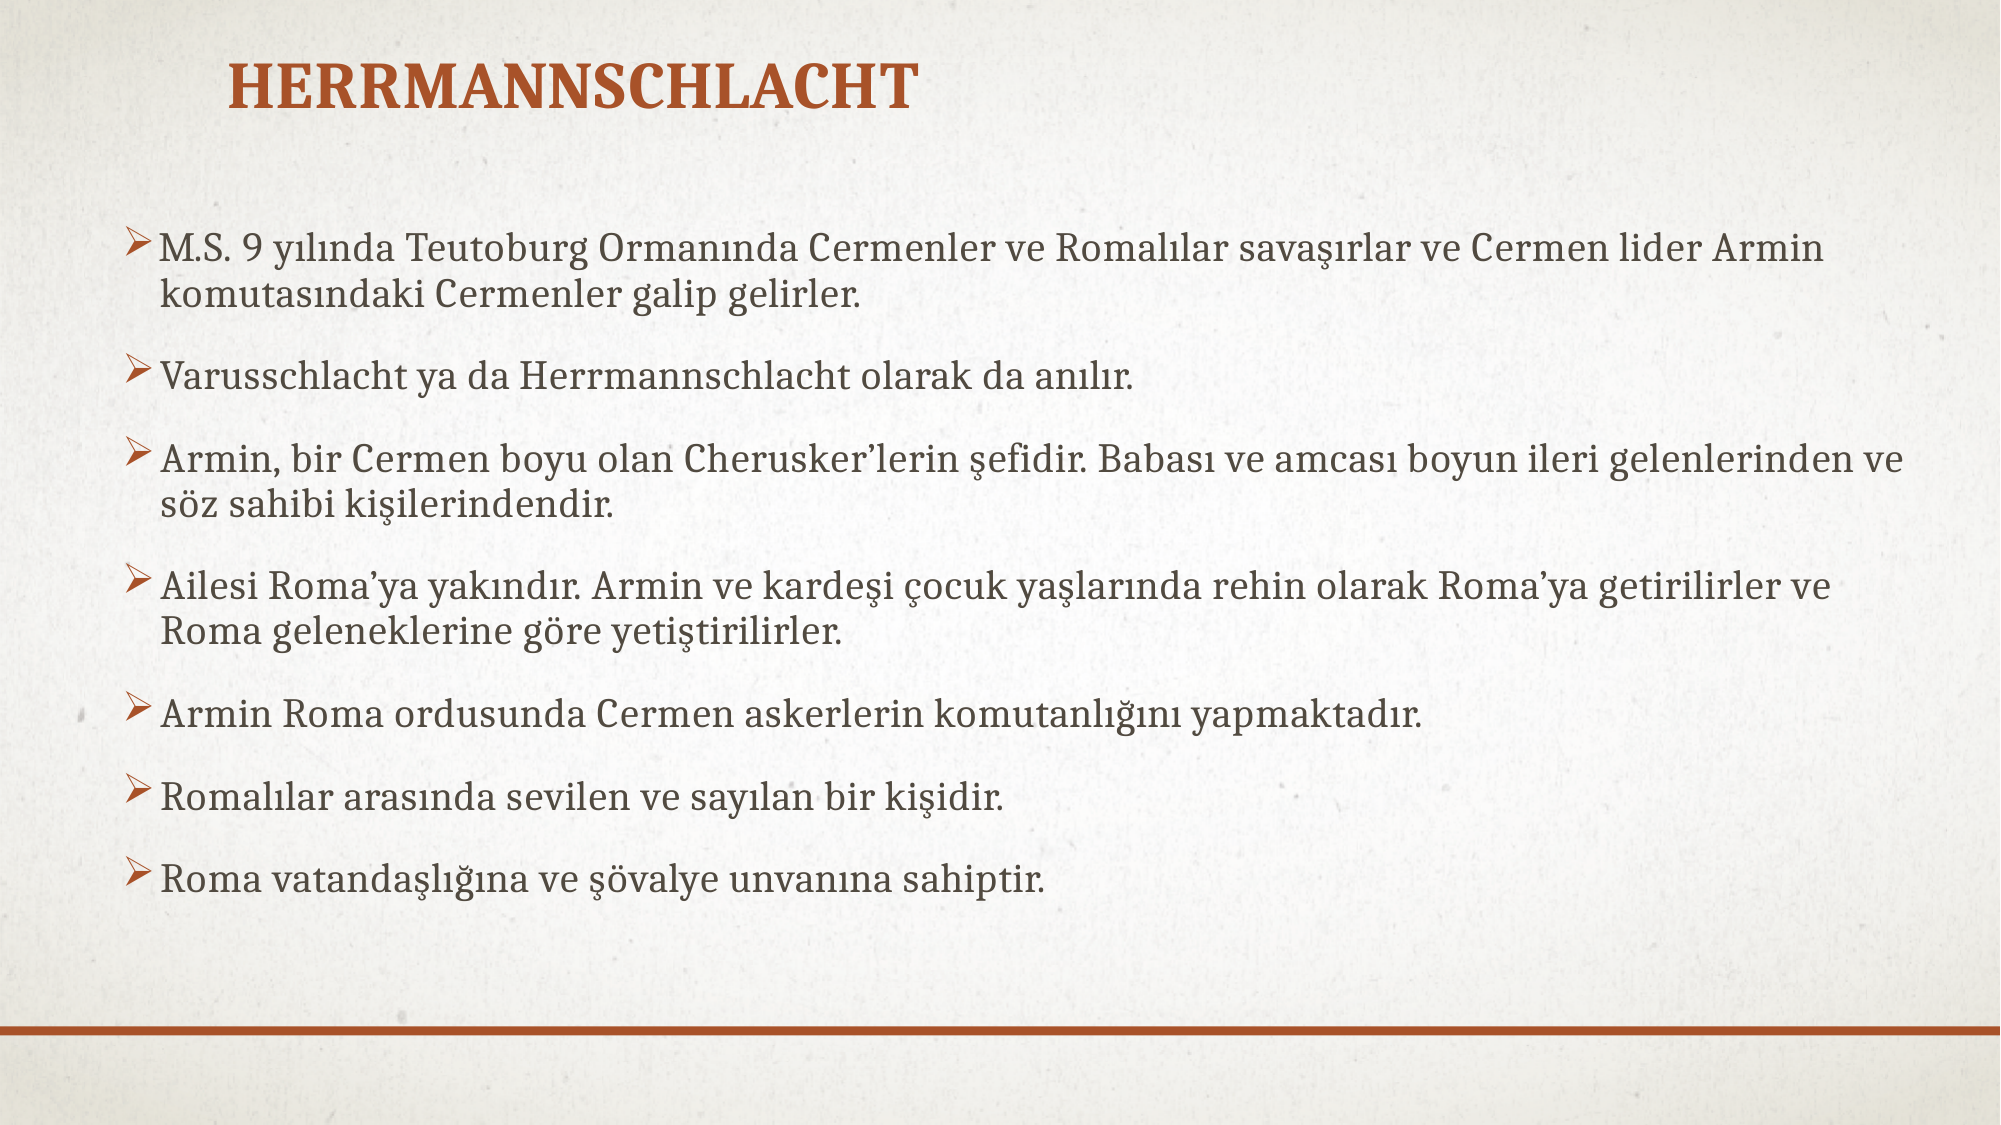

# Herrmannschlacht
M.S. 9 yılında Teutoburg Ormanında Cermenler ve Romalılar savaşırlar ve Cermen lider Armin komutasındaki Cermenler galip gelirler.
Varusschlacht ya da Herrmannschlacht olarak da anılır.
Armin, bir Cermen boyu olan Cherusker’lerin şefidir. Babası ve amcası boyun ileri gelenlerinden ve söz sahibi kişilerindendir.
Ailesi Roma’ya yakındır. Armin ve kardeşi çocuk yaşlarında rehin olarak Roma’ya getirilirler ve Roma geleneklerine göre yetiştirilirler.
Armin Roma ordusunda Cermen askerlerin komutanlığını yapmaktadır.
Romalılar arasında sevilen ve sayılan bir kişidir.
Roma vatandaşlığına ve şövalye unvanına sahiptir.